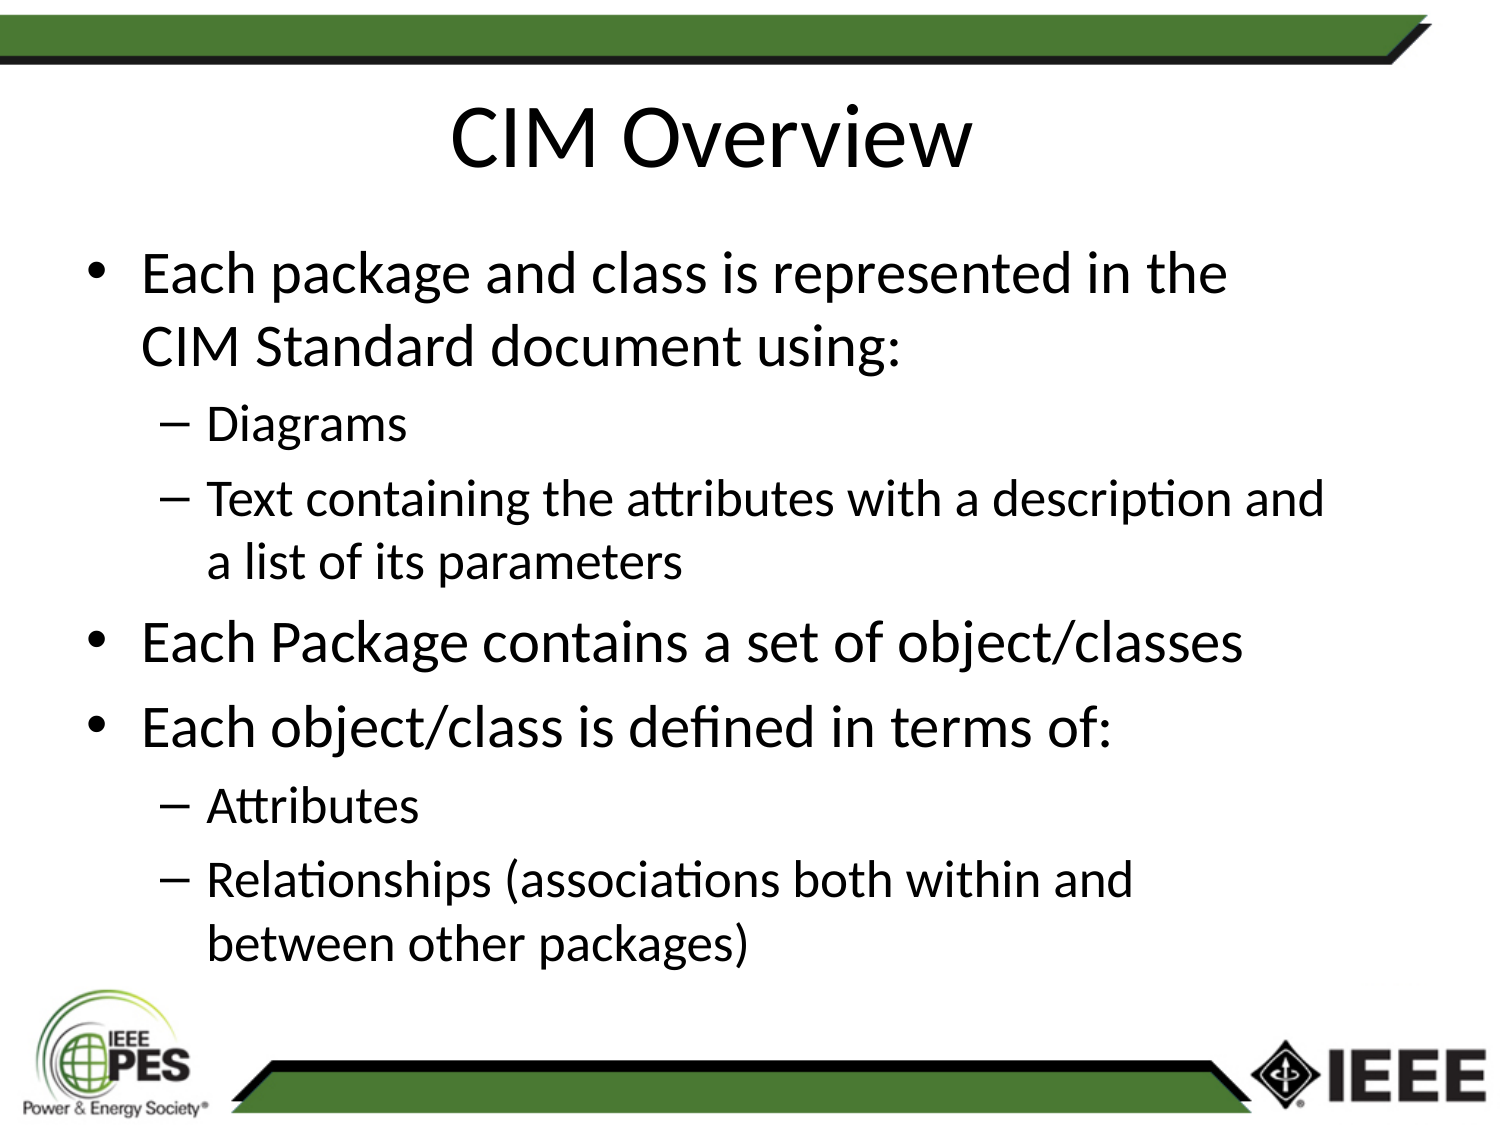

# CIM Overview
Each package and class is represented in the CIM Standard document using:
Diagrams
Text containing the attributes with a description and a list of its parameters
Each Package contains a set of object/classes
Each object/class is defined in terms of:
Attributes
Relationships (associations both within and between other packages)